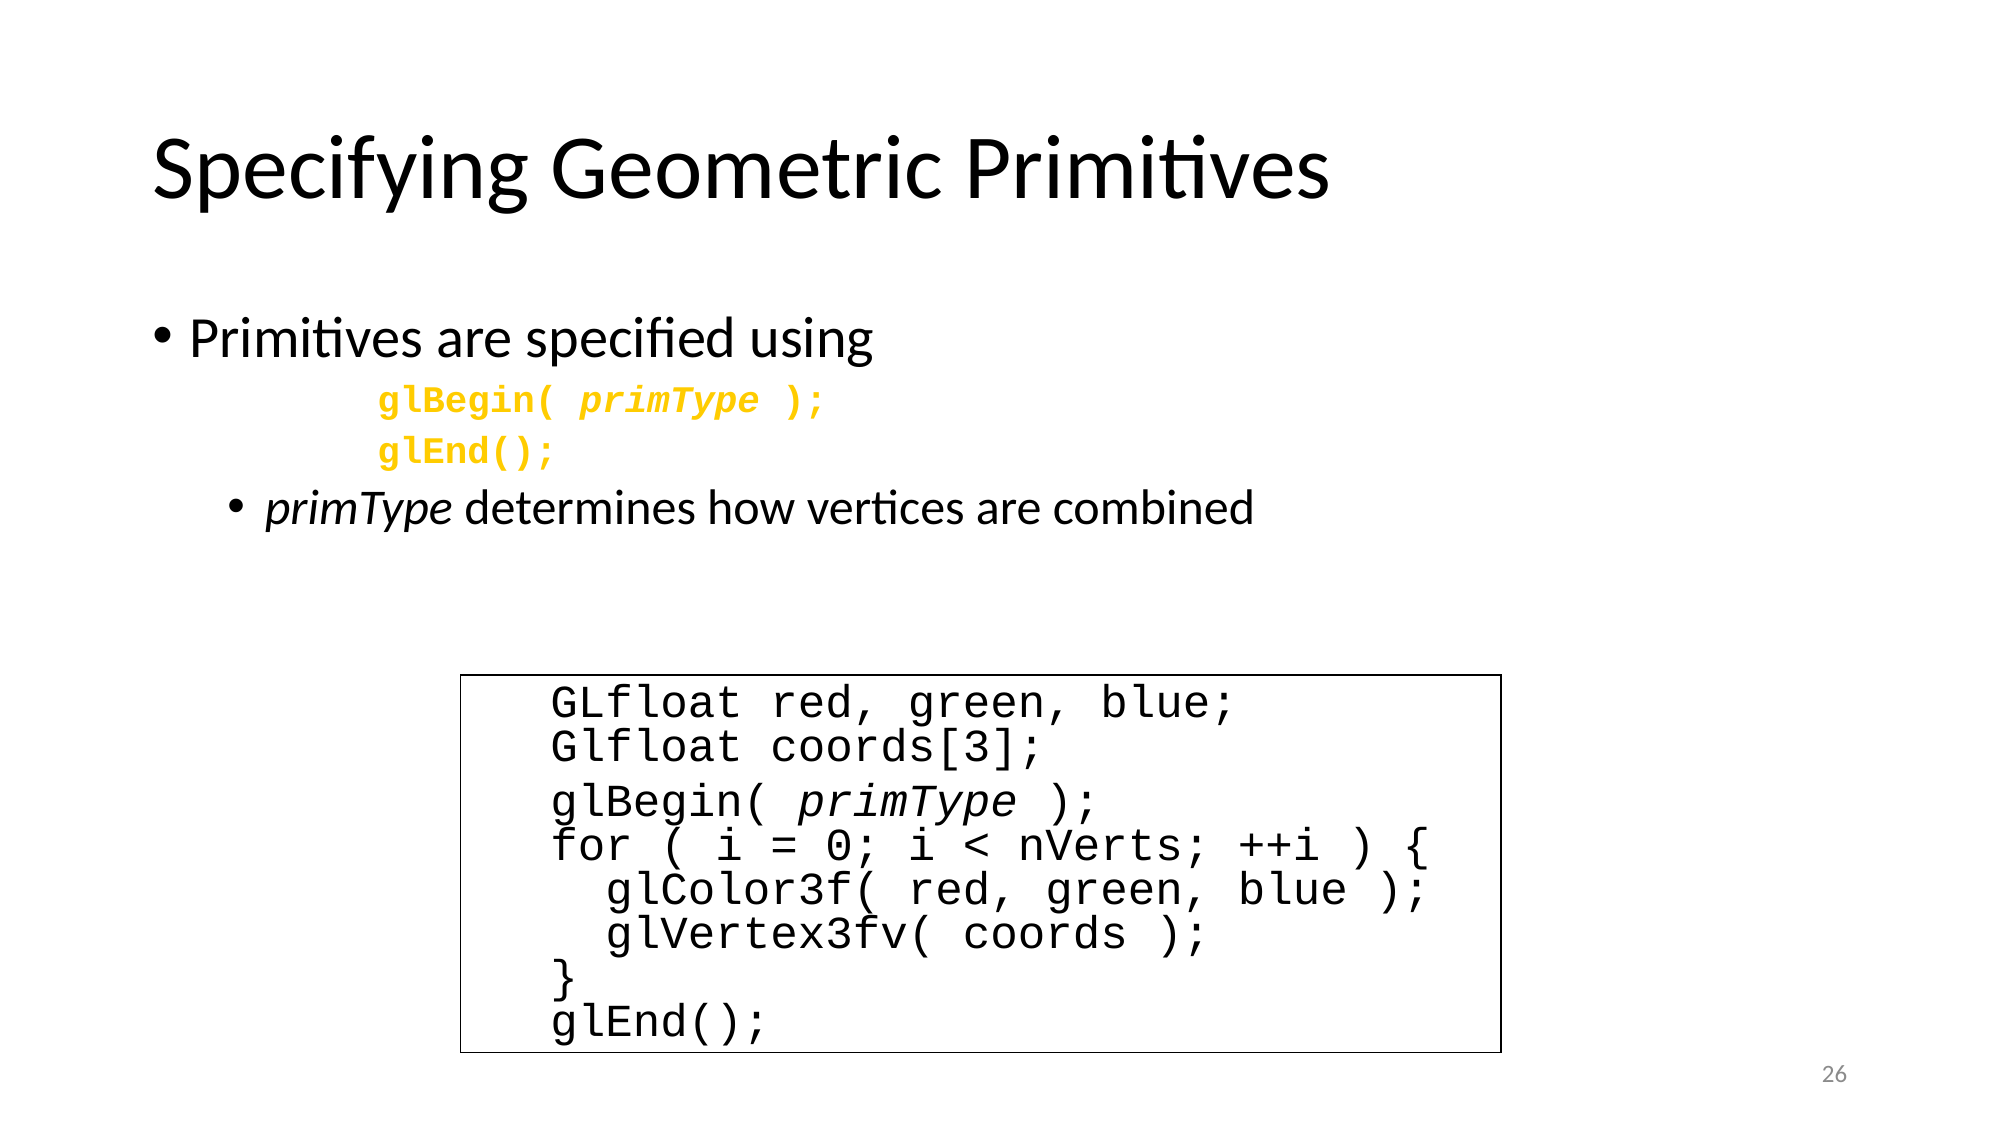

# Specifying Geometric Primitives
Primitives are specified using
glBegin( primType );
glEnd();
primType determines how vertices are combined
GLfloat red, green, blue;
Glfloat coords[3];
glBegin( primType );
for ( i = 0; i < nVerts; ++i ) {
  glColor3f( red, green, blue );
  glVertex3fv( coords );
}
glEnd();
26